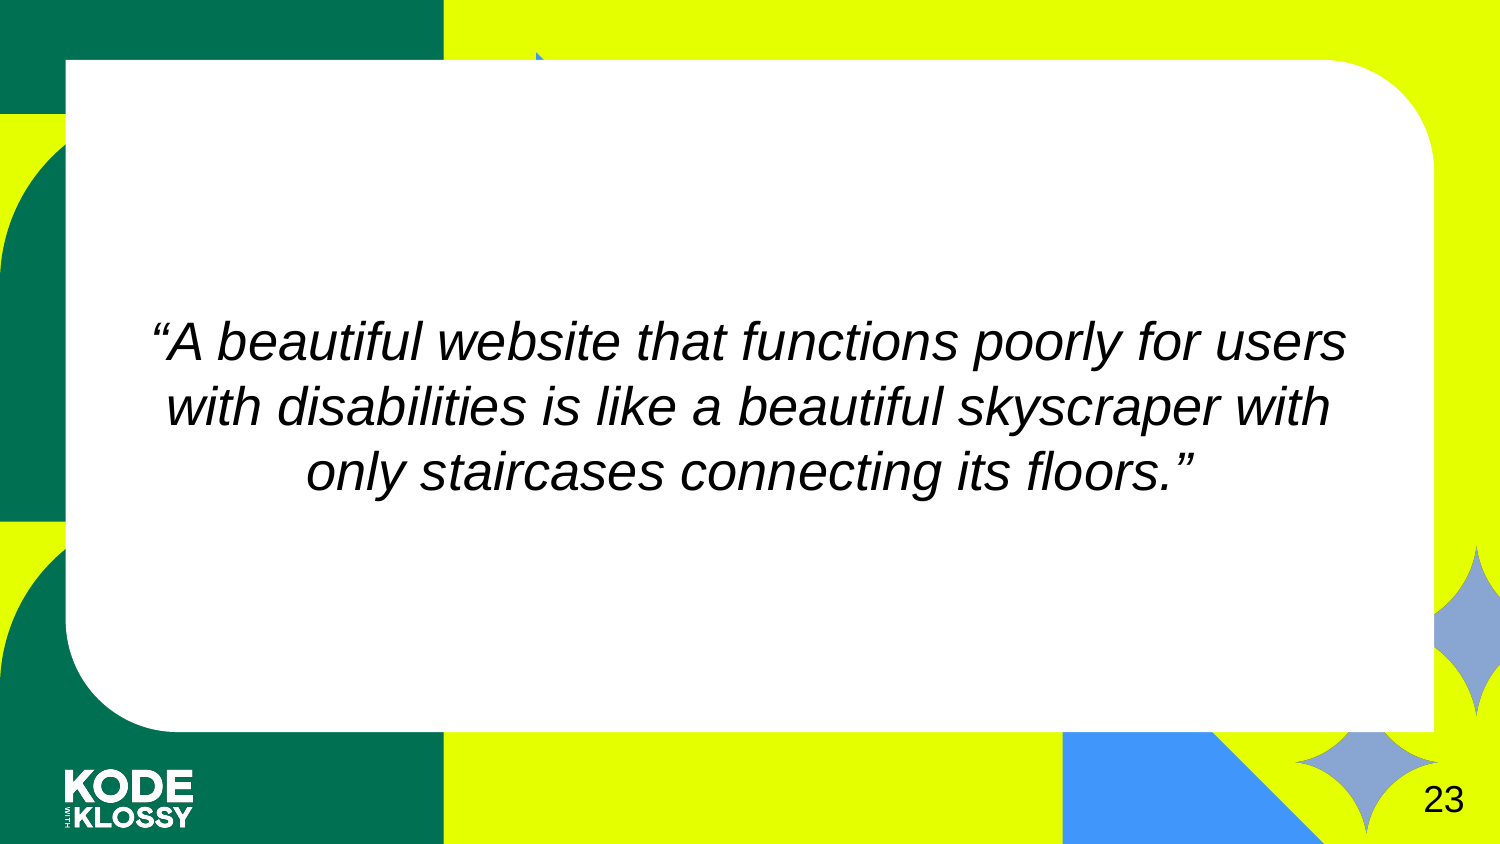

# “A beautiful website that functions poorly for users with disabilities is like a beautiful skyscraper with only staircases connecting its floors.”